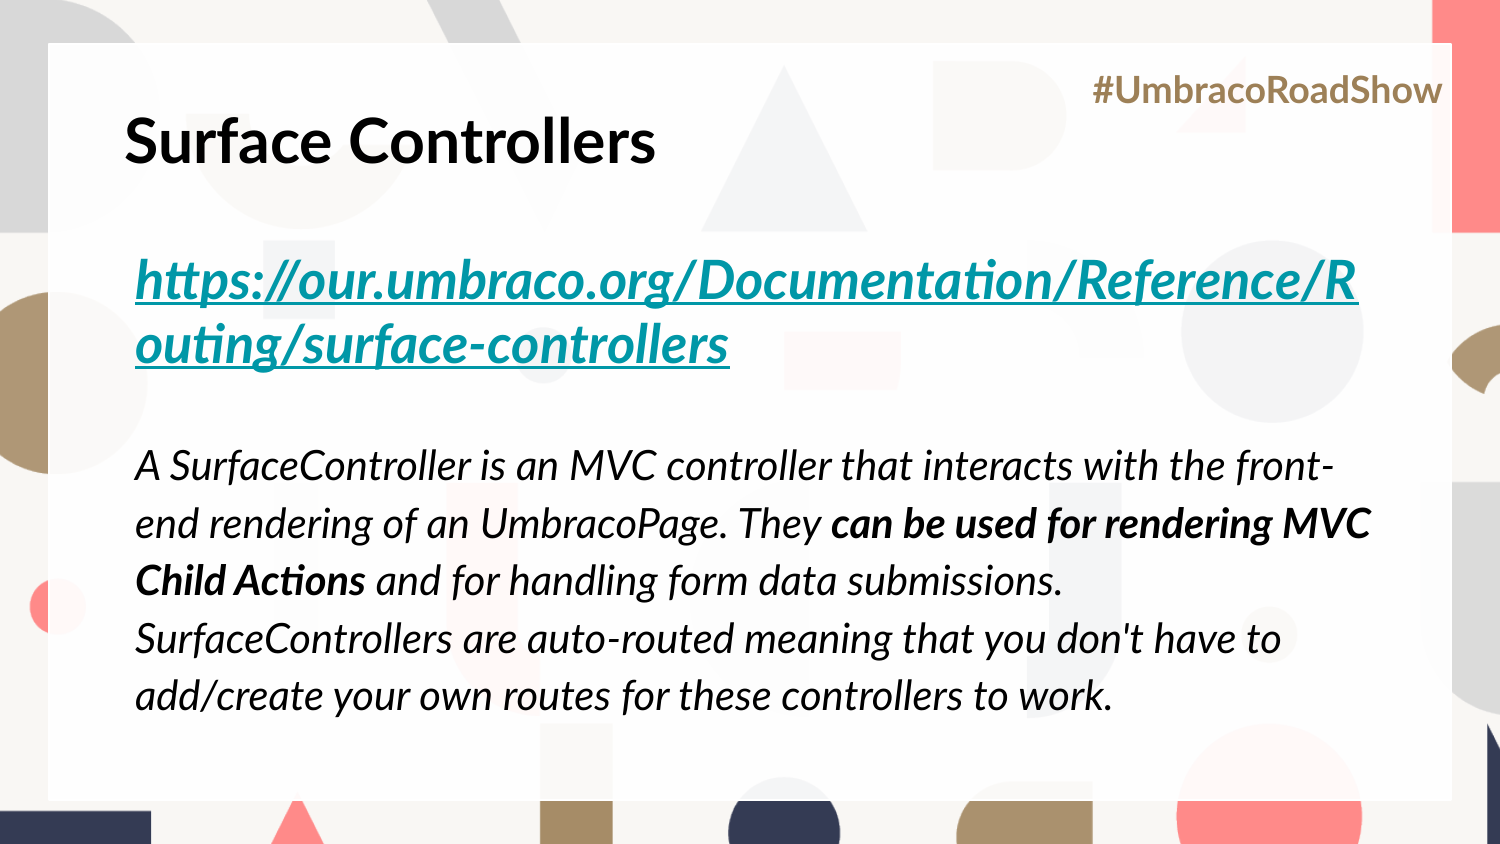

# Surface Controllers
https://our.umbraco.org/Documentation/Reference/Routing/surface-controllers

A SurfaceController is an MVC controller that interacts with the front-end rendering of an UmbracoPage. They can be used for rendering MVC Child Actions and for handling form data submissions. SurfaceControllers are auto-routed meaning that you don't have to add/create your own routes for these controllers to work.